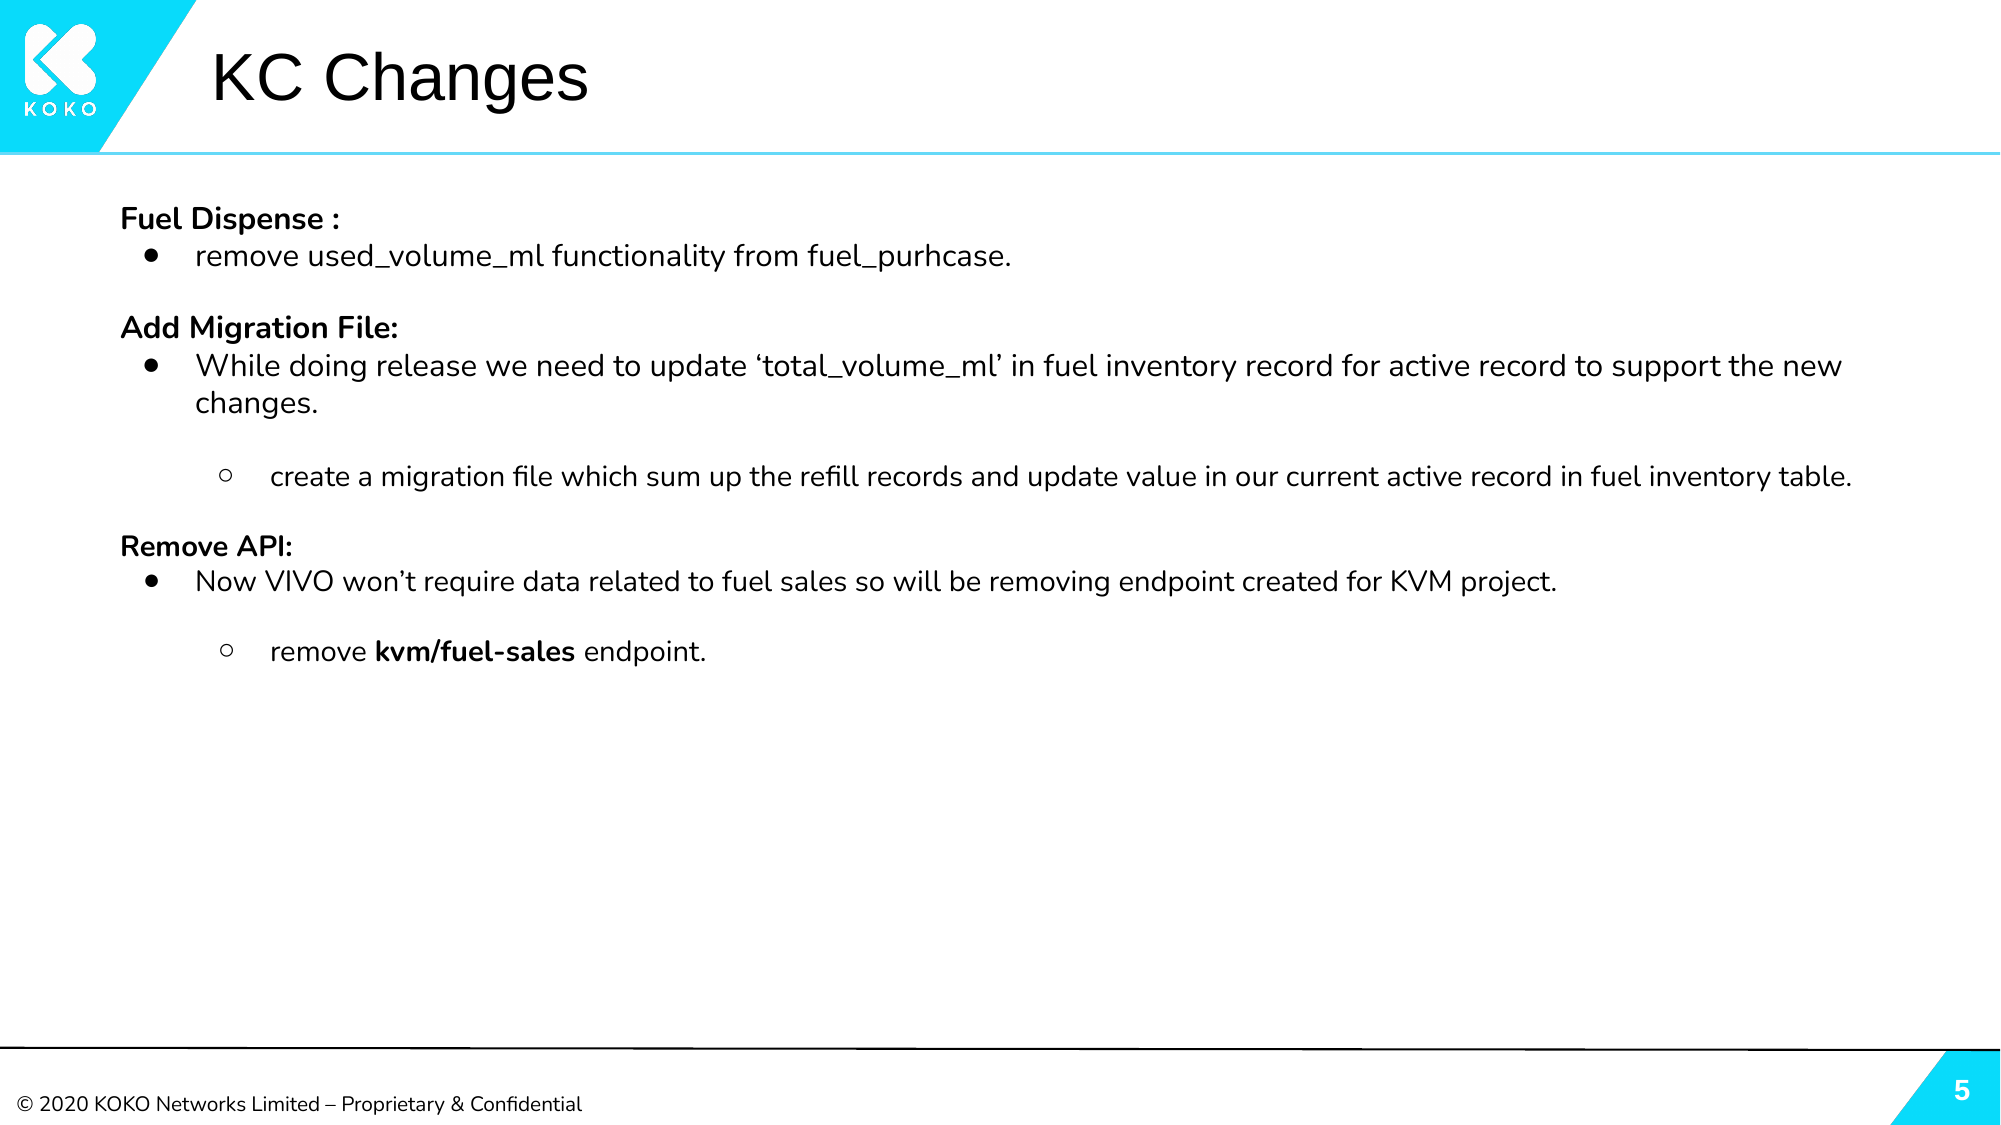

# KC Changes
Fuel Dispense :
remove used_volume_ml functionality from fuel_purhcase.

Add Migration File:
While doing release we need to update ‘total_volume_ml’ in fuel inventory record for active record to support the new changes.

create a migration file which sum up the refill records and update value in our current active record in fuel inventory table.

Remove API:
Now VIVO won’t require data related to fuel sales so will be removing endpoint created for KVM project.

remove kvm/fuel-sales endpoint.
5